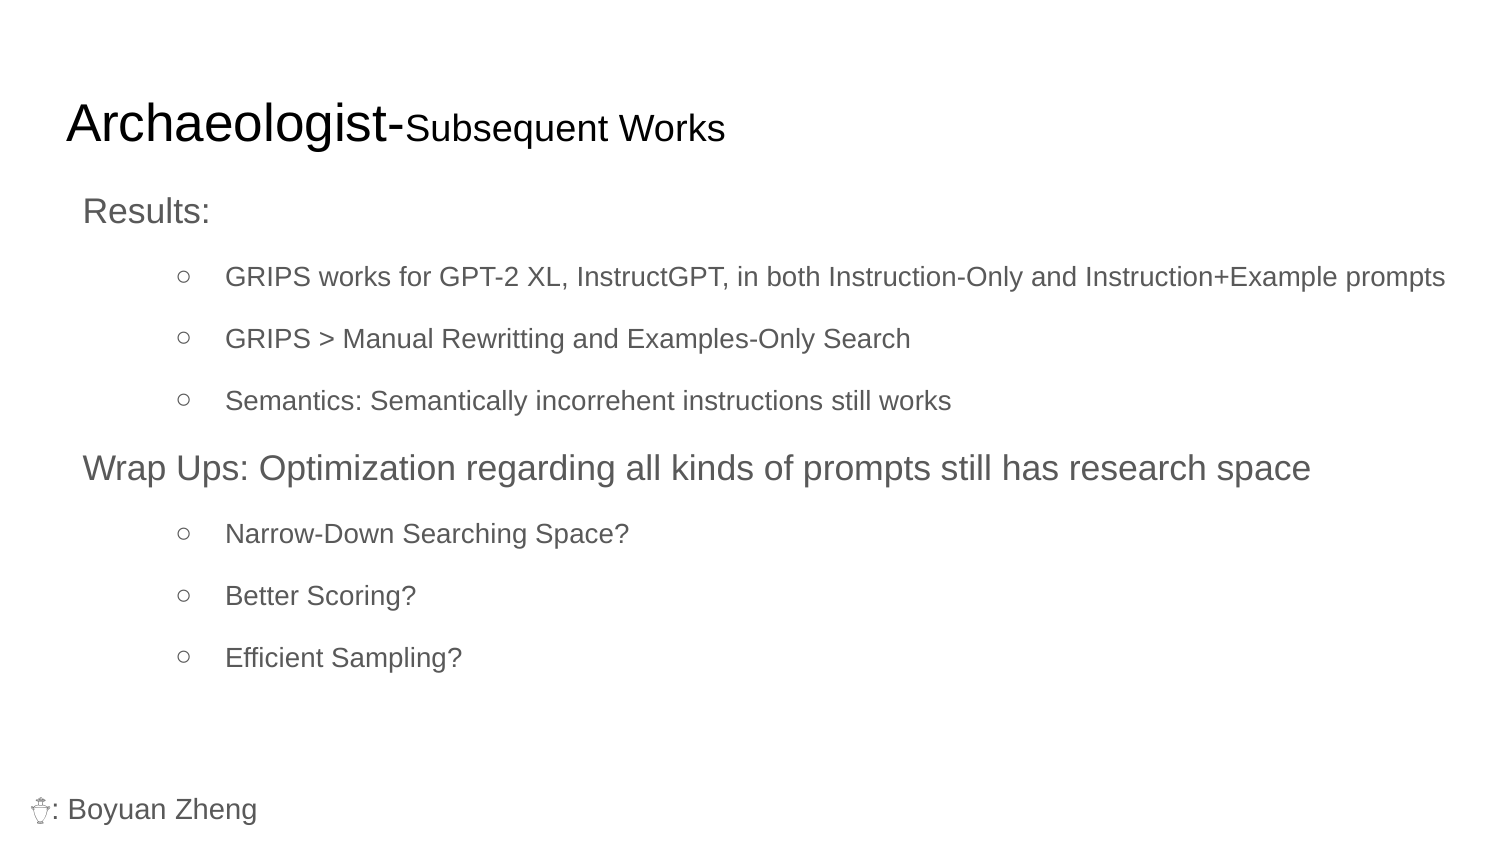

# Archaeologist-Subsequent Works
Results:
GRIPS works for GPT-2 XL, InstructGPT, in both Instruction-Only and Instruction+Example prompts
GRIPS > Manual Rewritting and Examples-Only Search
Semantics: Semantically incorrehent instructions still works
Wrap Ups: Optimization regarding all kinds of prompts still has research space
Narrow-Down Searching Space?
Better Scoring?
Efficient Sampling?
🏺: Boyuan Zheng